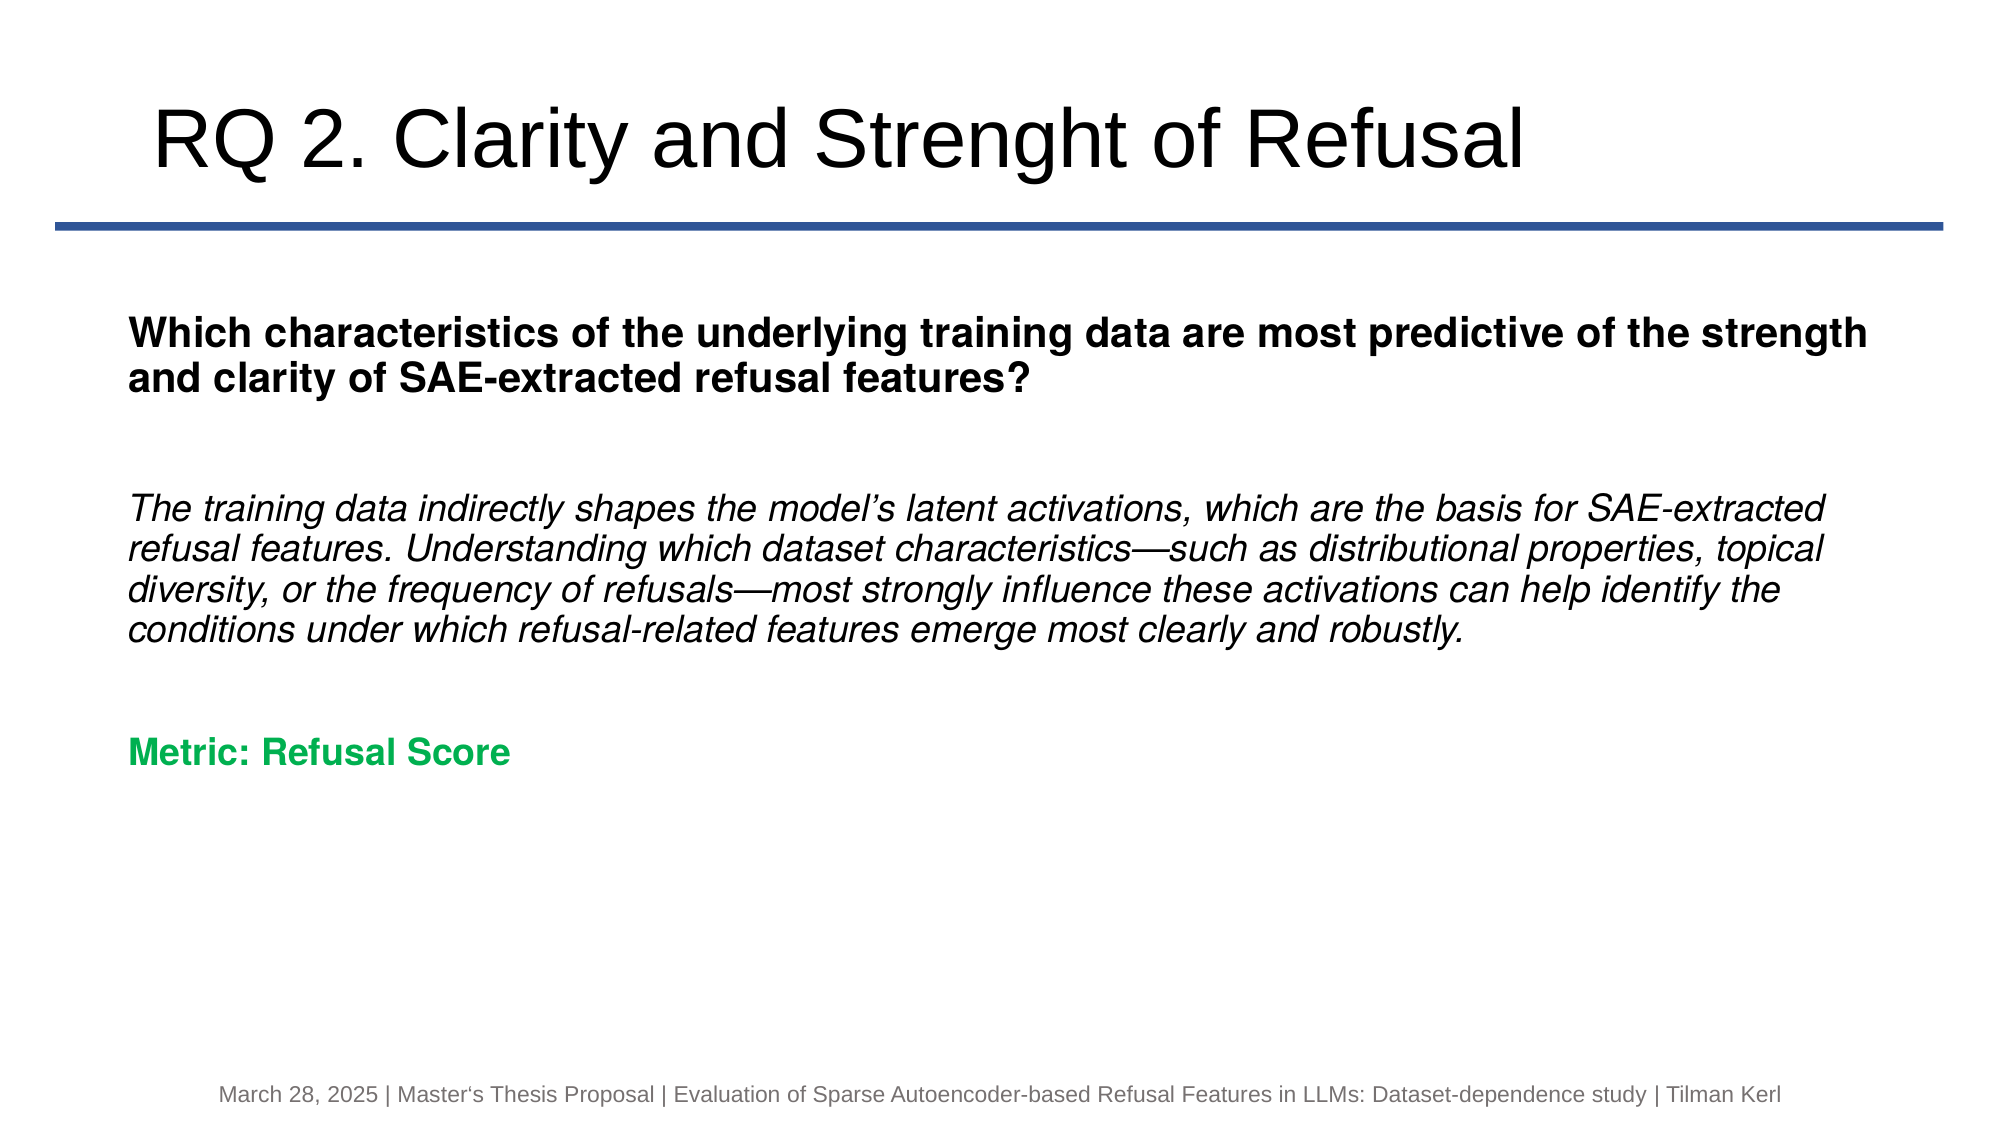

# RQ 2. Clarity and Strenght of Refusal
Which characteristics of the underlying training data are most predictive of the strength and clarity of SAE-extracted refusal features?

The training data indirectly shapes the model’s latent activations, which are the basis for SAE-extracted refusal features. Understanding which dataset characteristics—such as distributional properties, topical diversity, or the frequency of refusals—most strongly influence these activations can help identify the conditions under which refusal-related features emerge most clearly and robustly.

Metric: Refusal Score
March 28, 2025 | Master‘s Thesis Proposal | Evaluation of Sparse Autoencoder-based Refusal Features in LLMs: Dataset-dependence study​ | Tilman Kerl